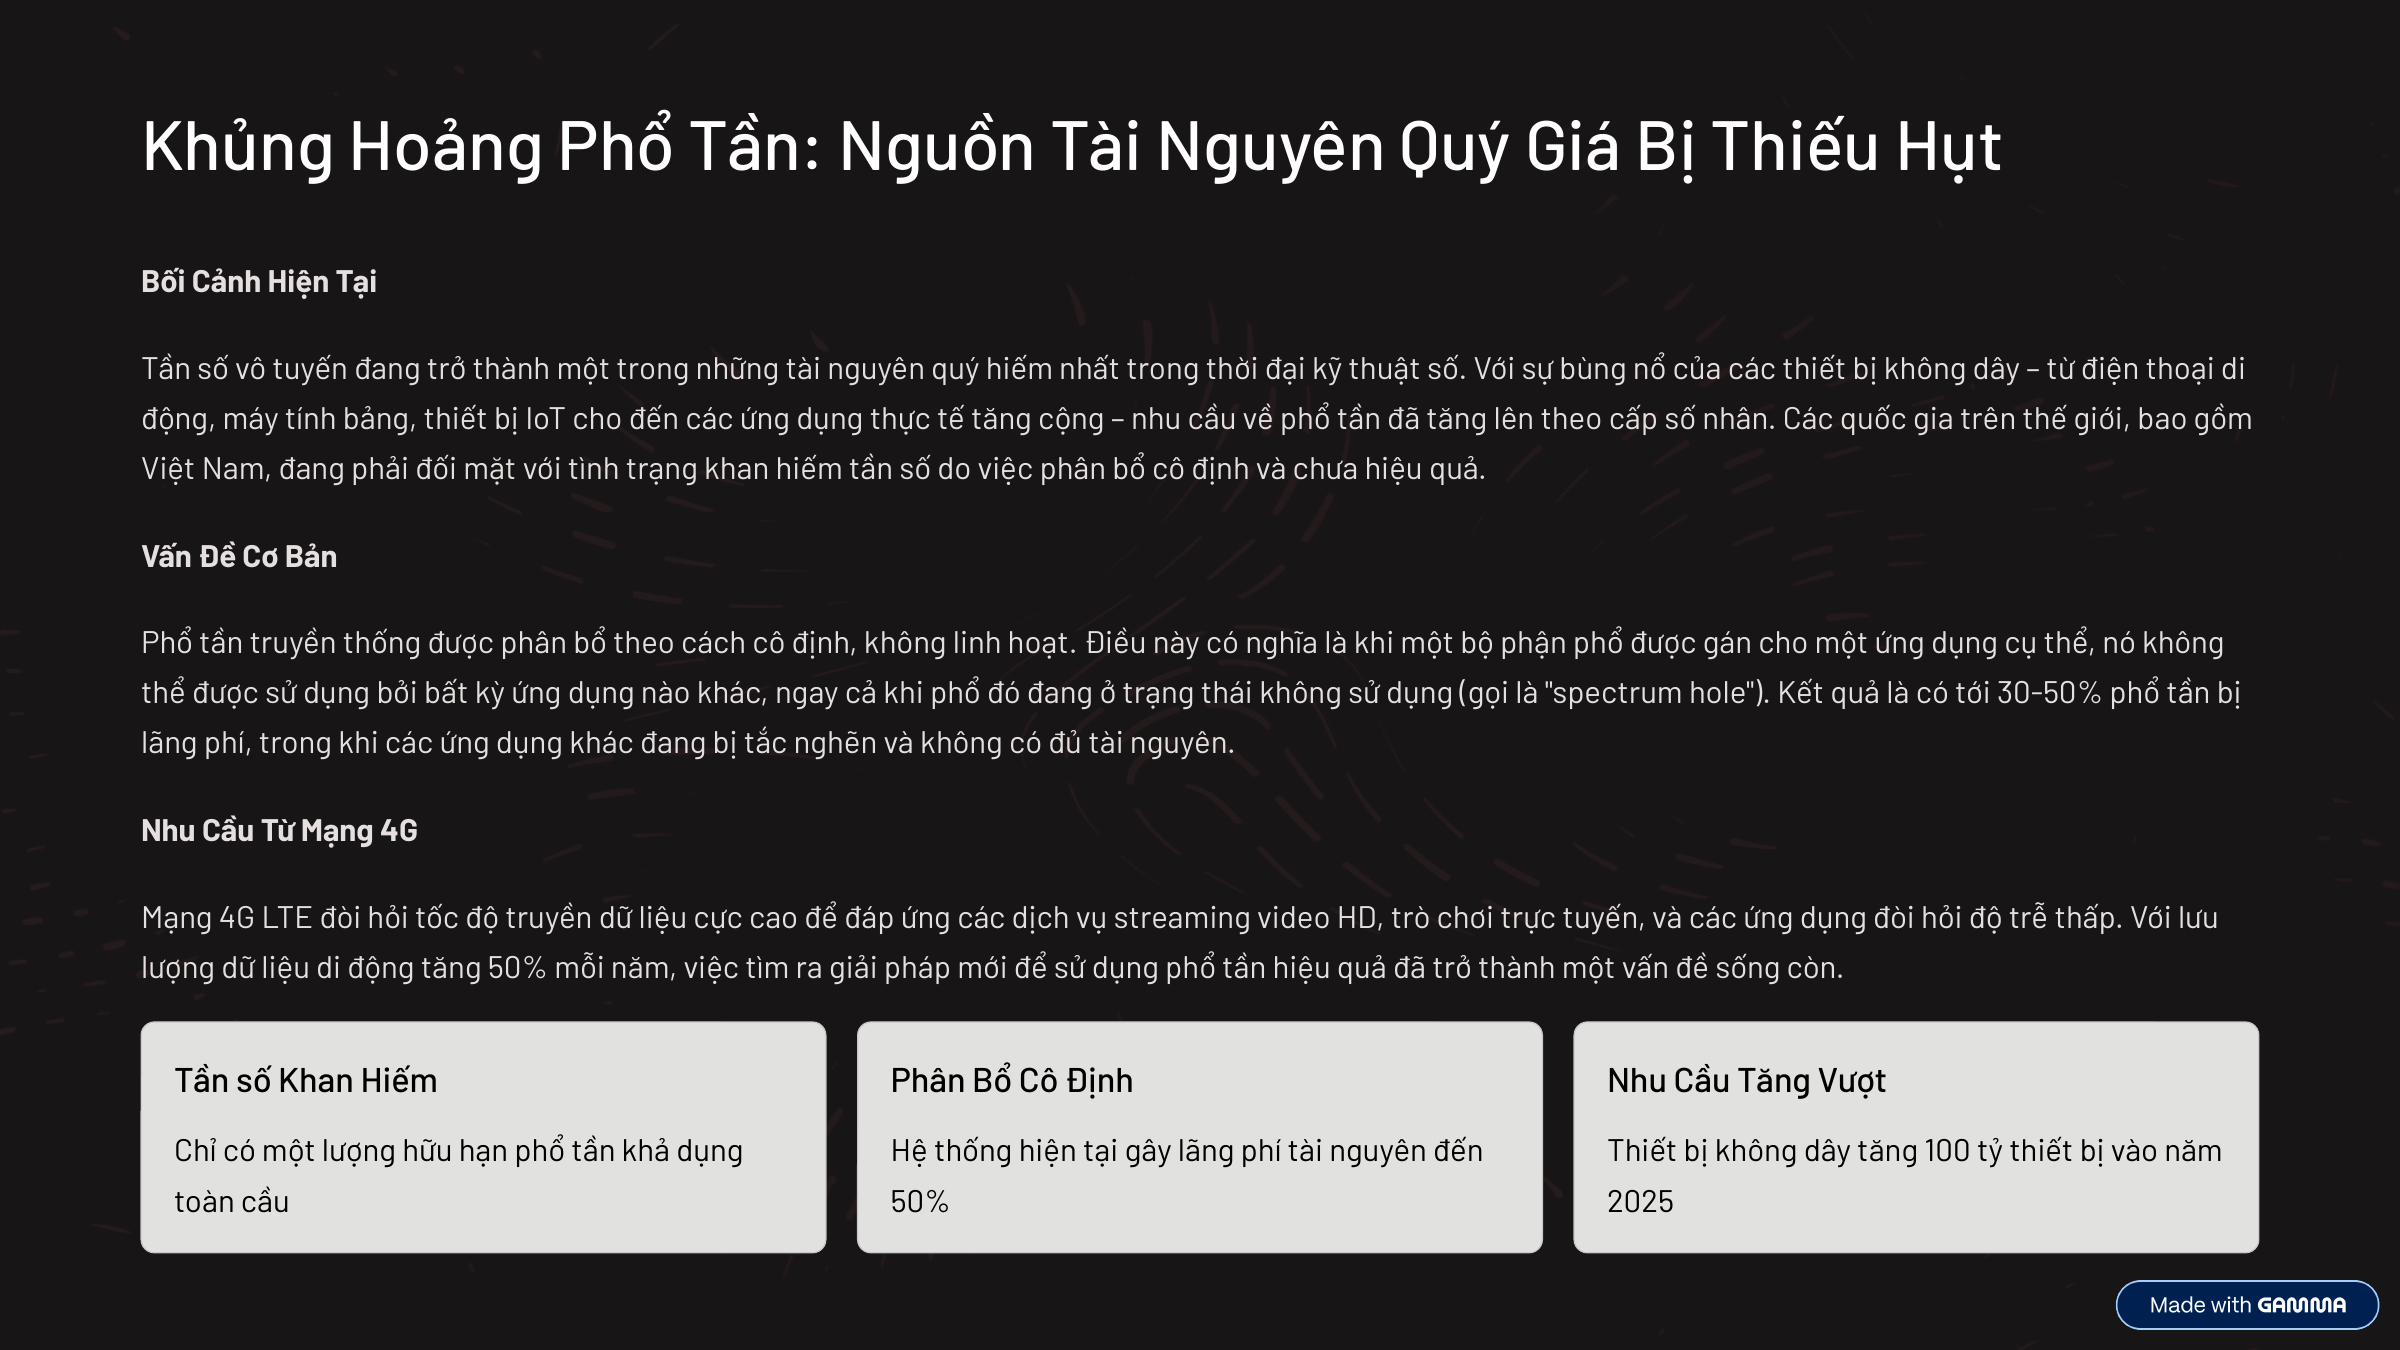

Khủng Hoảng Phổ Tần: Nguồn Tài Nguyên Quý Giá Bị Thiếu Hụt
Bối Cảnh Hiện Tại
Tần số vô tuyến đang trở thành một trong những tài nguyên quý hiếm nhất trong thời đại kỹ thuật số. Với sự bùng nổ của các thiết bị không dây – từ điện thoại di động, máy tính bảng, thiết bị IoT cho đến các ứng dụng thực tế tăng cộng – nhu cầu về phổ tần đã tăng lên theo cấp số nhân. Các quốc gia trên thế giới, bao gồm Việt Nam, đang phải đối mặt với tình trạng khan hiếm tần số do việc phân bổ cô định và chưa hiệu quả.
Vấn Đề Cơ Bản
Phổ tần truyền thống được phân bổ theo cách cô định, không linh hoạt. Điều này có nghĩa là khi một bộ phận phổ được gán cho một ứng dụng cụ thể, nó không thể được sử dụng bởi bất kỳ ứng dụng nào khác, ngay cả khi phổ đó đang ở trạng thái không sử dụng (gọi là "spectrum hole"). Kết quả là có tới 30-50% phổ tần bị lãng phí, trong khi các ứng dụng khác đang bị tắc nghẽn và không có đủ tài nguyên.
Nhu Cầu Từ Mạng 4G
Mạng 4G LTE đòi hỏi tốc độ truyền dữ liệu cực cao để đáp ứng các dịch vụ streaming video HD, trò chơi trực tuyến, và các ứng dụng đòi hỏi độ trễ thấp. Với lưu lượng dữ liệu di động tăng 50% mỗi năm, việc tìm ra giải pháp mới để sử dụng phổ tần hiệu quả đã trở thành một vấn đề sống còn.

Tần số Khan Hiếm
Phân Bổ Cô Định
Nhu Cầu Tăng Vượt
Chỉ có một lượng hữu hạn phổ tần khả dụng toàn cầu
Hệ thống hiện tại gây lãng phí tài nguyên đến 50%
Thiết bị không dây tăng 100 tỷ thiết bị vào năm 2025